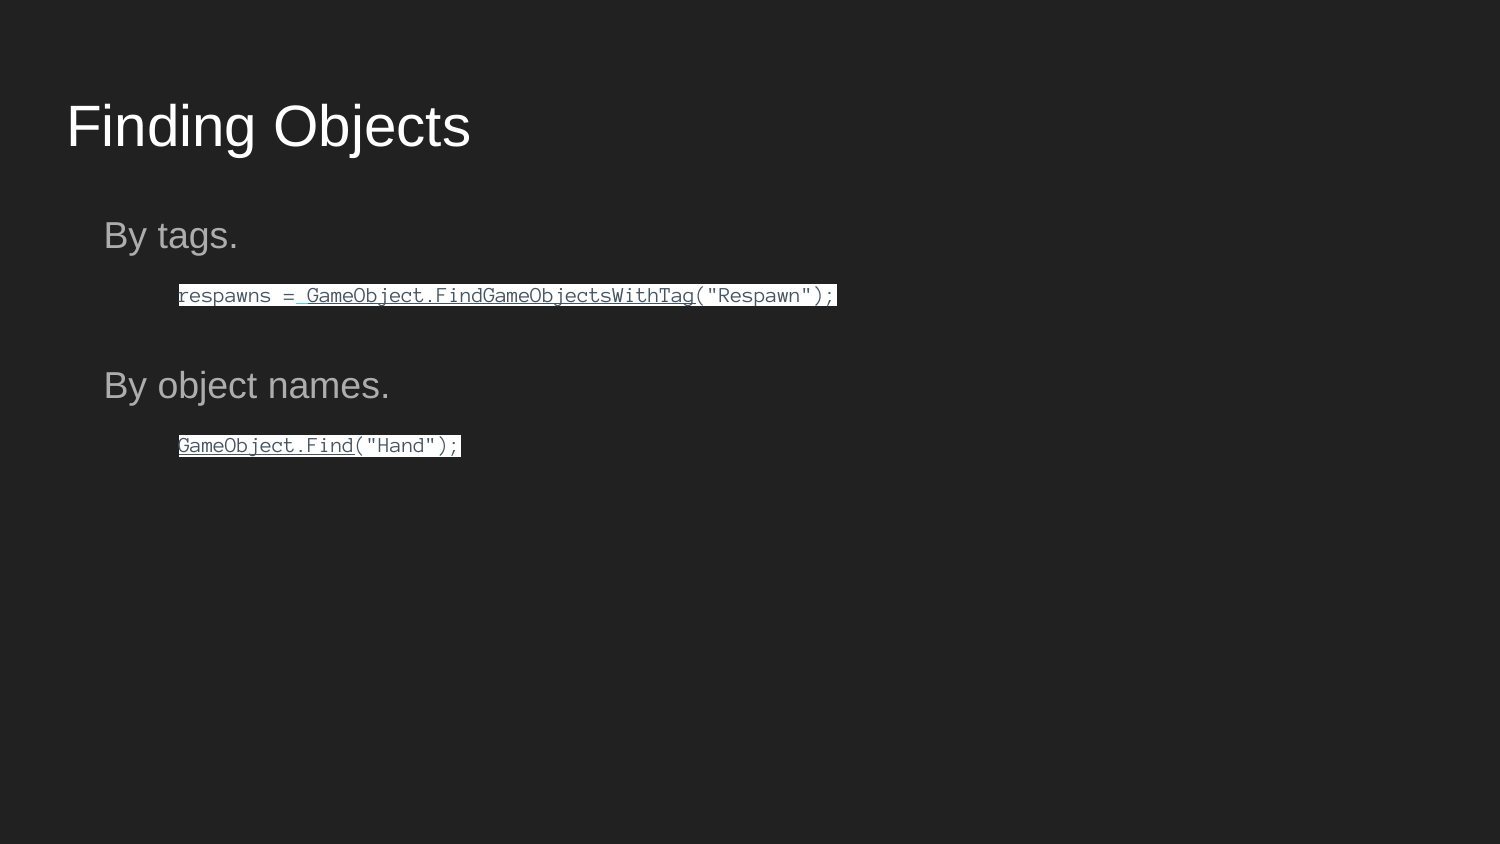

# Finding Objects
By tags.
respawns = GameObject.FindGameObjectsWithTag("Respawn");
By object names.
GameObject.Find("Hand");